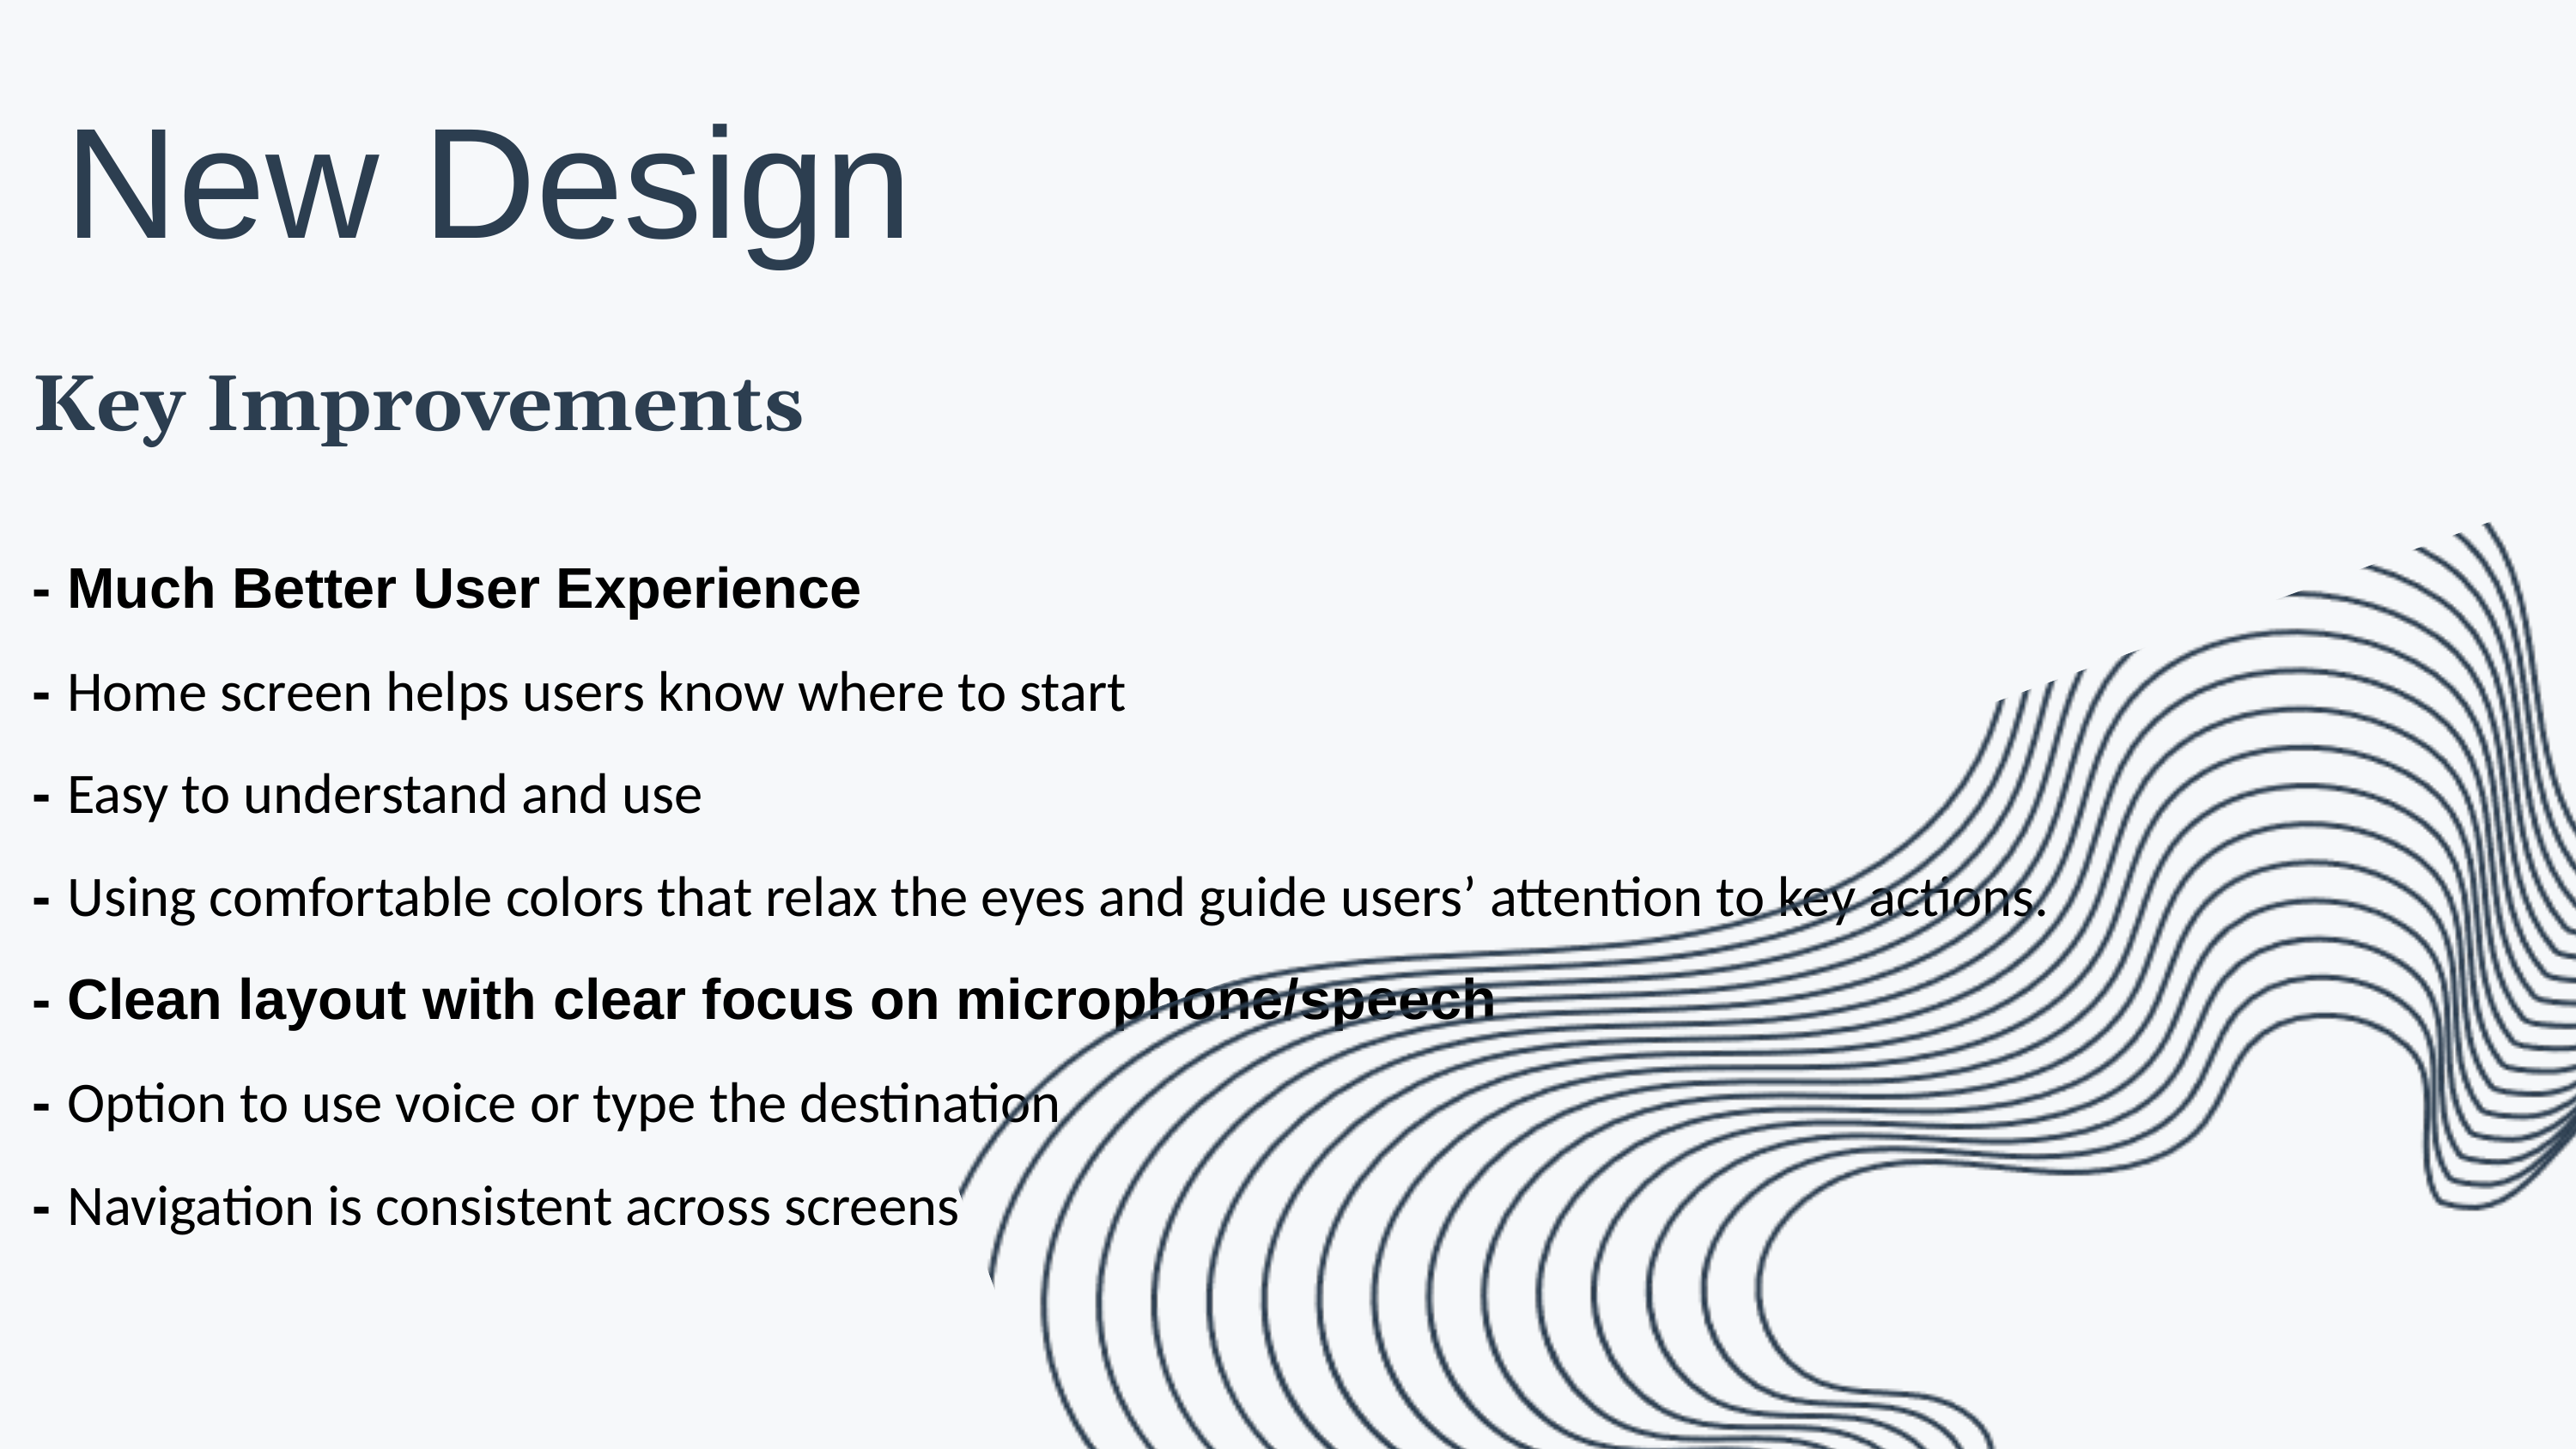

New Design
Key Improvements

- Much Better User Experience
- Home screen helps users know where to start
- Easy to understand and use
- Using comfortable colors that relax the eyes and guide users’ attention to key actions.
- Clean layout with clear focus on microphone/speech
- Option to use voice or type the destination
- Navigation is consistent across screens